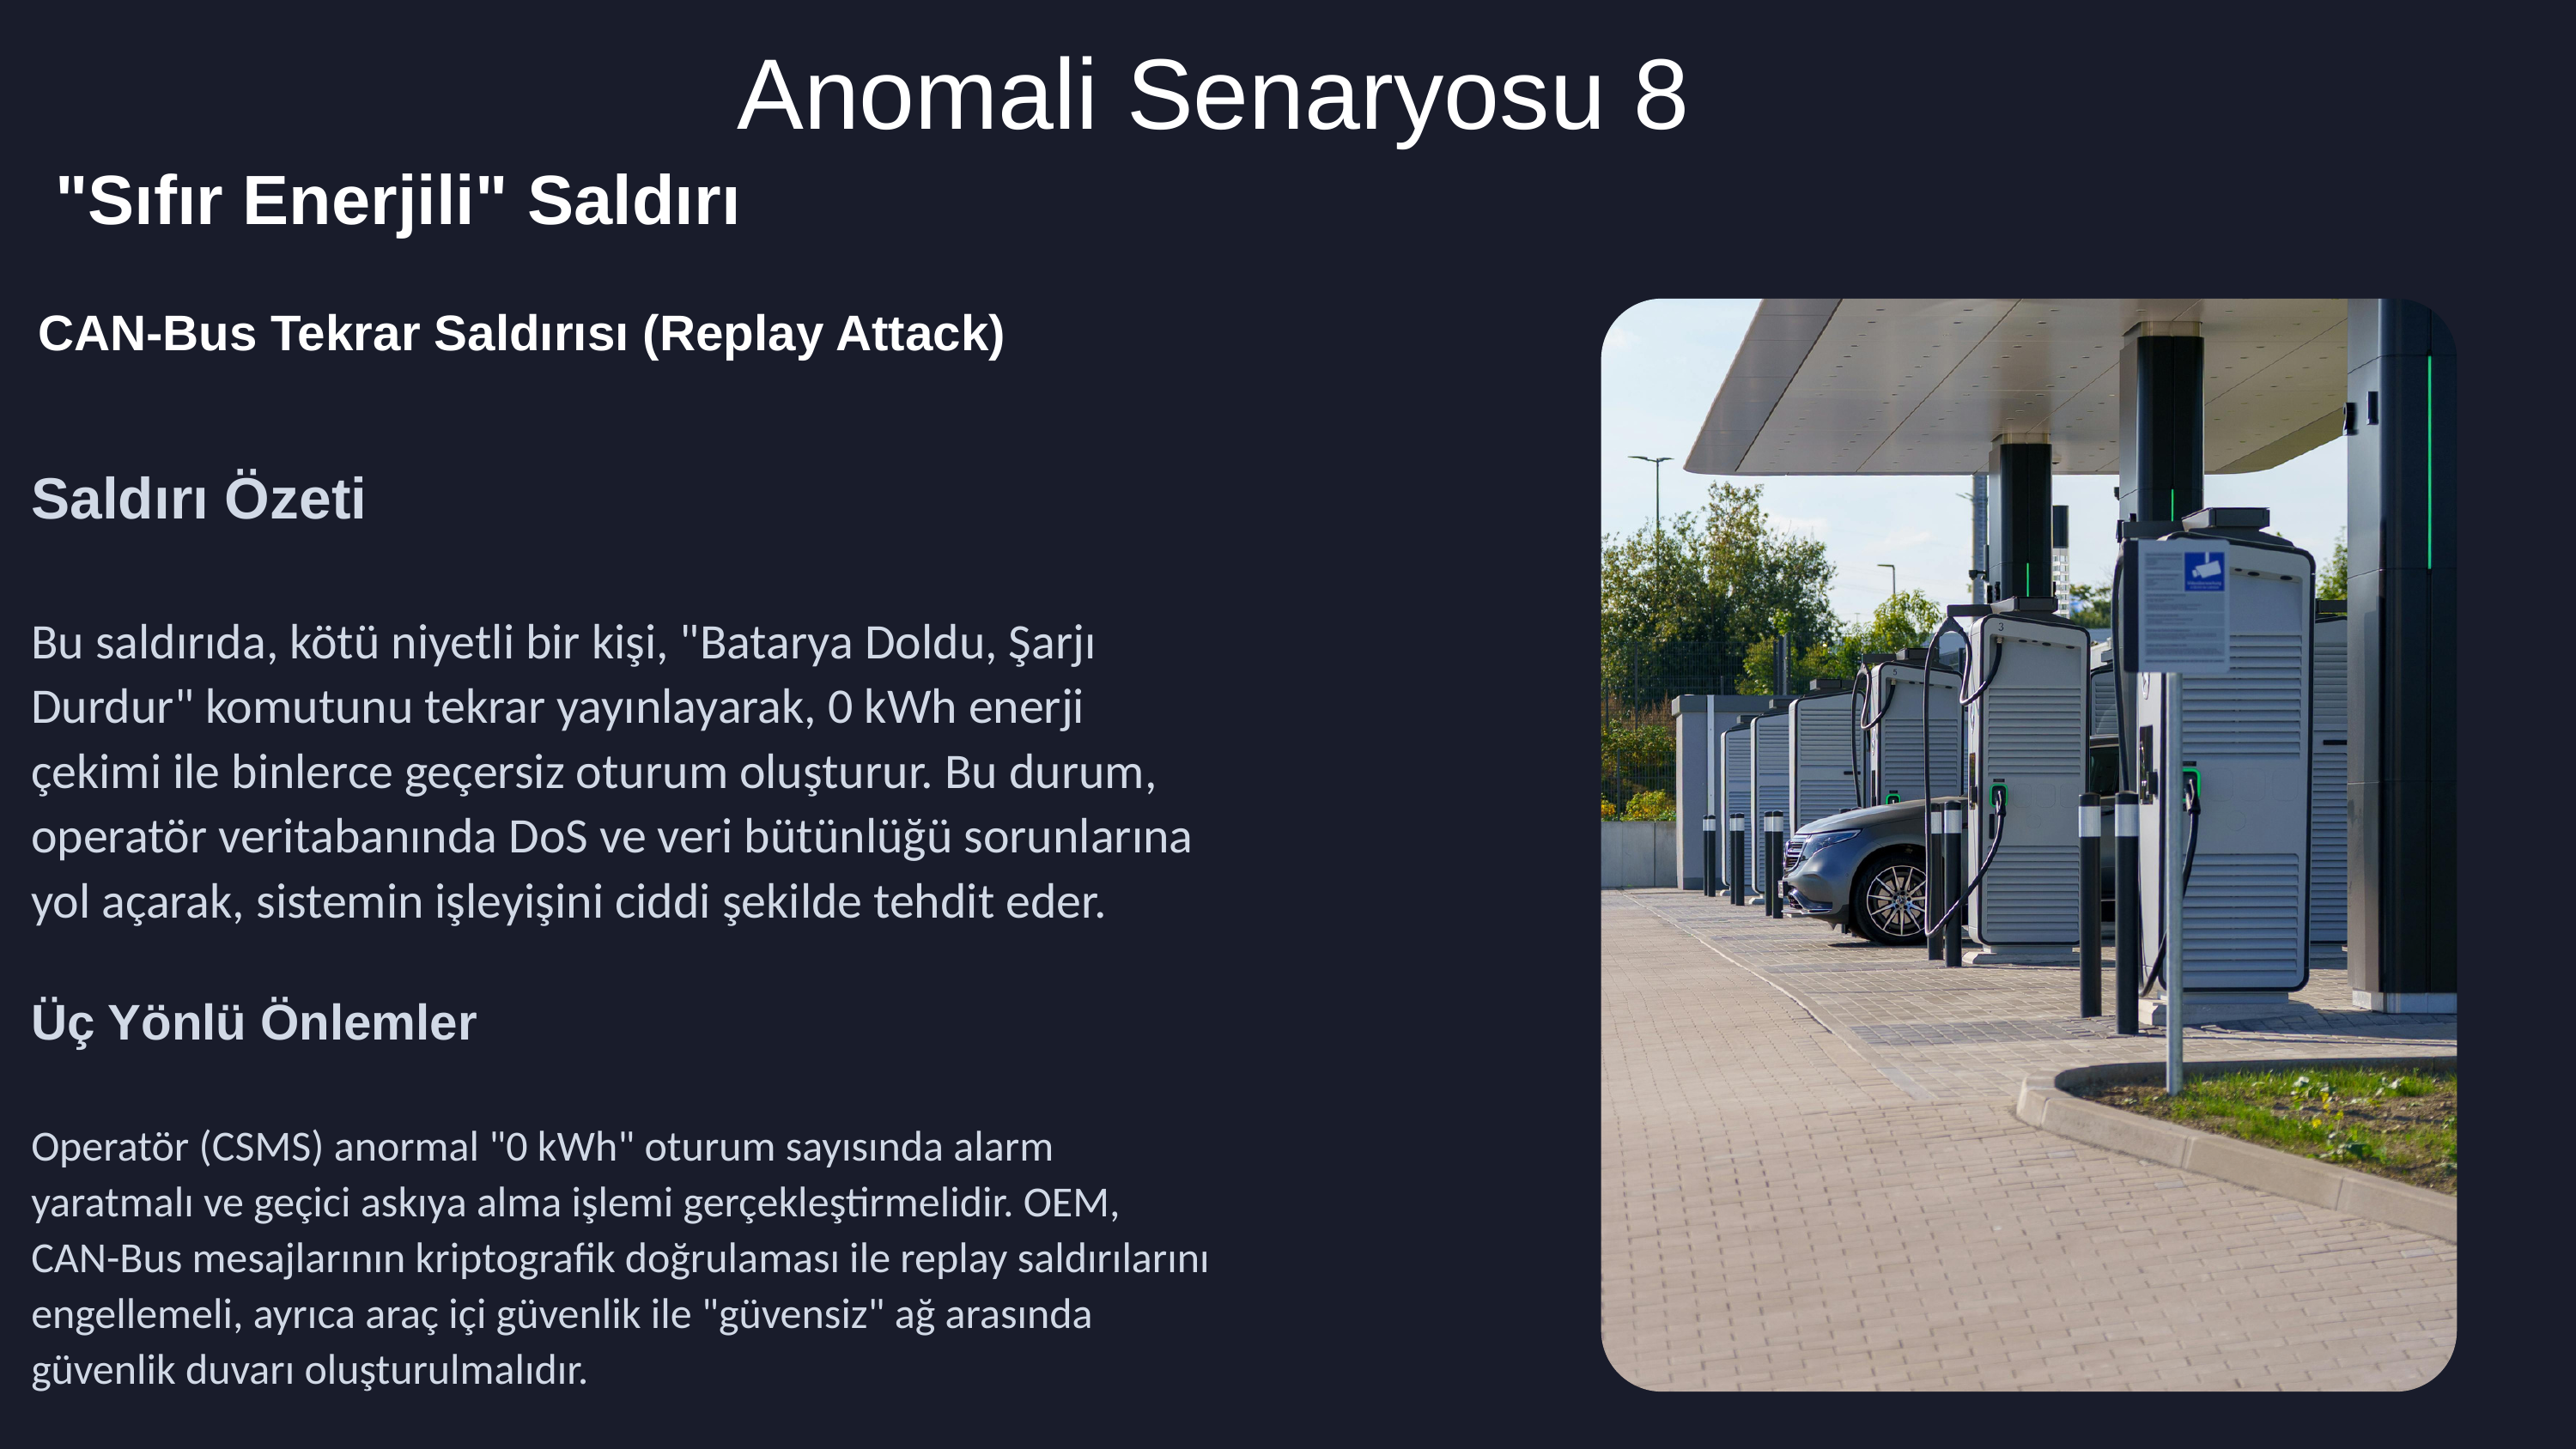

Anomali Senaryosu 8
"Sıfır Enerjili" Saldırı
 CAN-Bus Tekrar Saldırısı (Replay Attack)

Saldırı Özeti
Bu saldırıda, kötü niyetli bir kişi, "Batarya Doldu, Şarjı Durdur" komutunu tekrar yayınlayarak, 0 kWh enerji çekimi ile binlerce geçersiz oturum oluşturur. Bu durum, operatör veritabanında DoS ve veri bütünlüğü sorunlarına yol açarak, sistemin işleyişini ciddi şekilde tehdit eder.
Üç Yönlü Önlemler
Operatör (CSMS) anormal "0 kWh" oturum sayısında alarm yaratmalı ve geçici askıya alma işlemi gerçekleştirmelidir. OEM, CAN-Bus mesajlarının kriptografik doğrulaması ile replay saldırılarını engellemeli, ayrıca araç içi güvenlik ile "güvensiz" ağ arasında güvenlik duvarı oluşturulmalıdır.